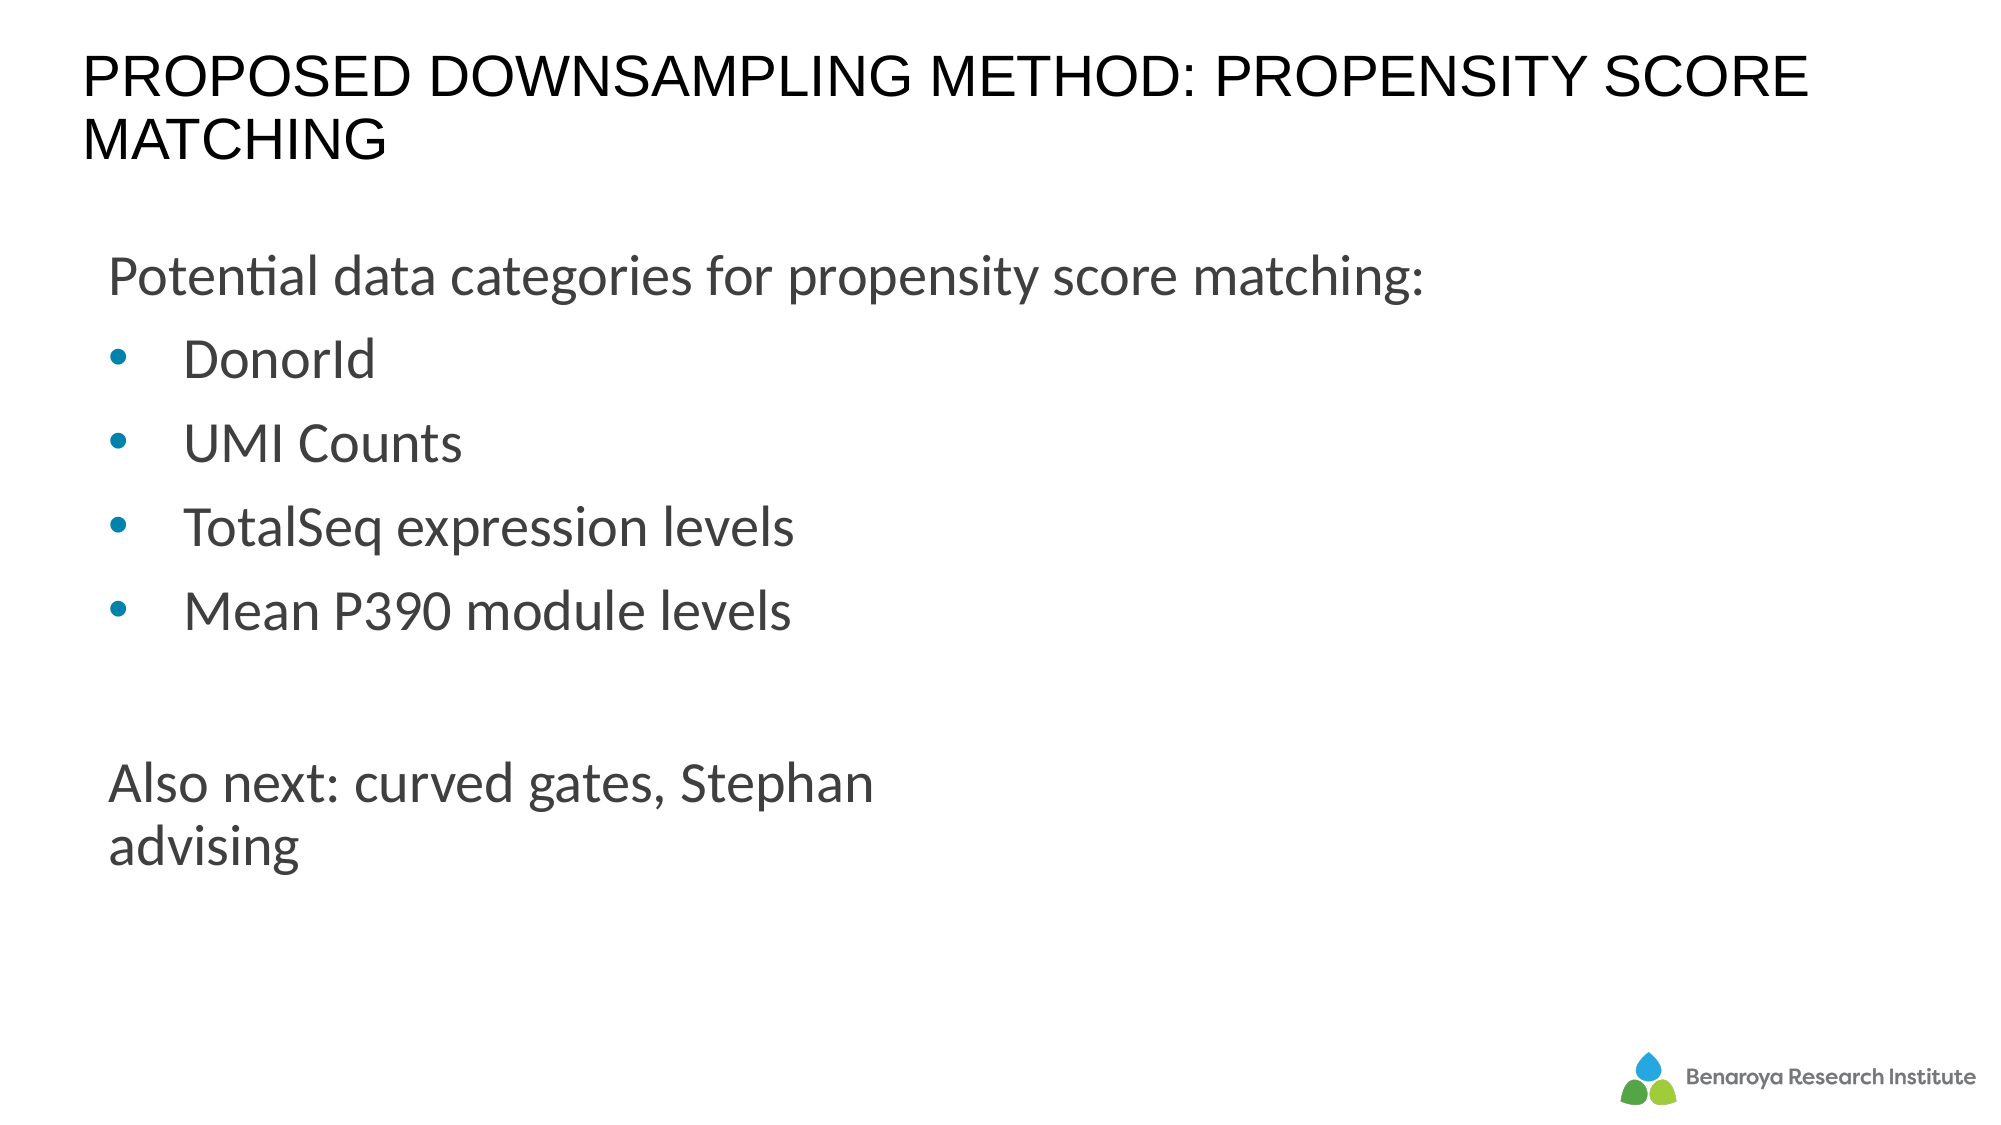

# proposed downsampling method: propensity score matching
Potential data categories for propensity score matching:
DonorId
UMI Counts
TotalSeq expression levels
Mean P390 module levels

Also next: curved gates, Stephan advising